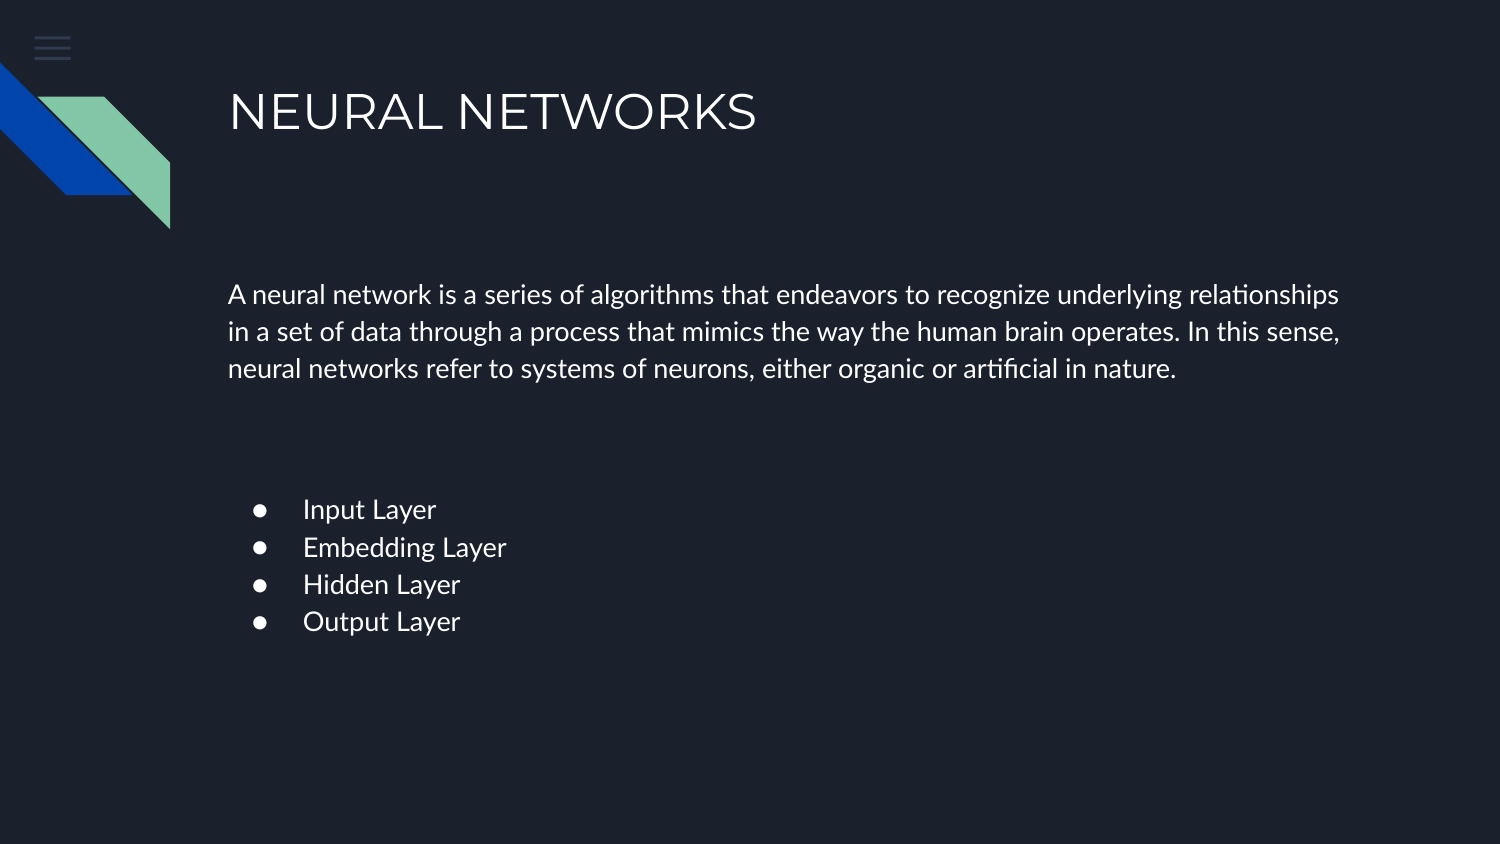

# NEURAL NETWORKS
A neural network is a series of algorithms that endeavors to recognize underlying relationships in a set of data through a process that mimics the way the human brain operates. In this sense, neural networks refer to systems of neurons, either organic or artificial in nature.

Input Layer
Embedding Layer
Hidden Layer
Output Layer